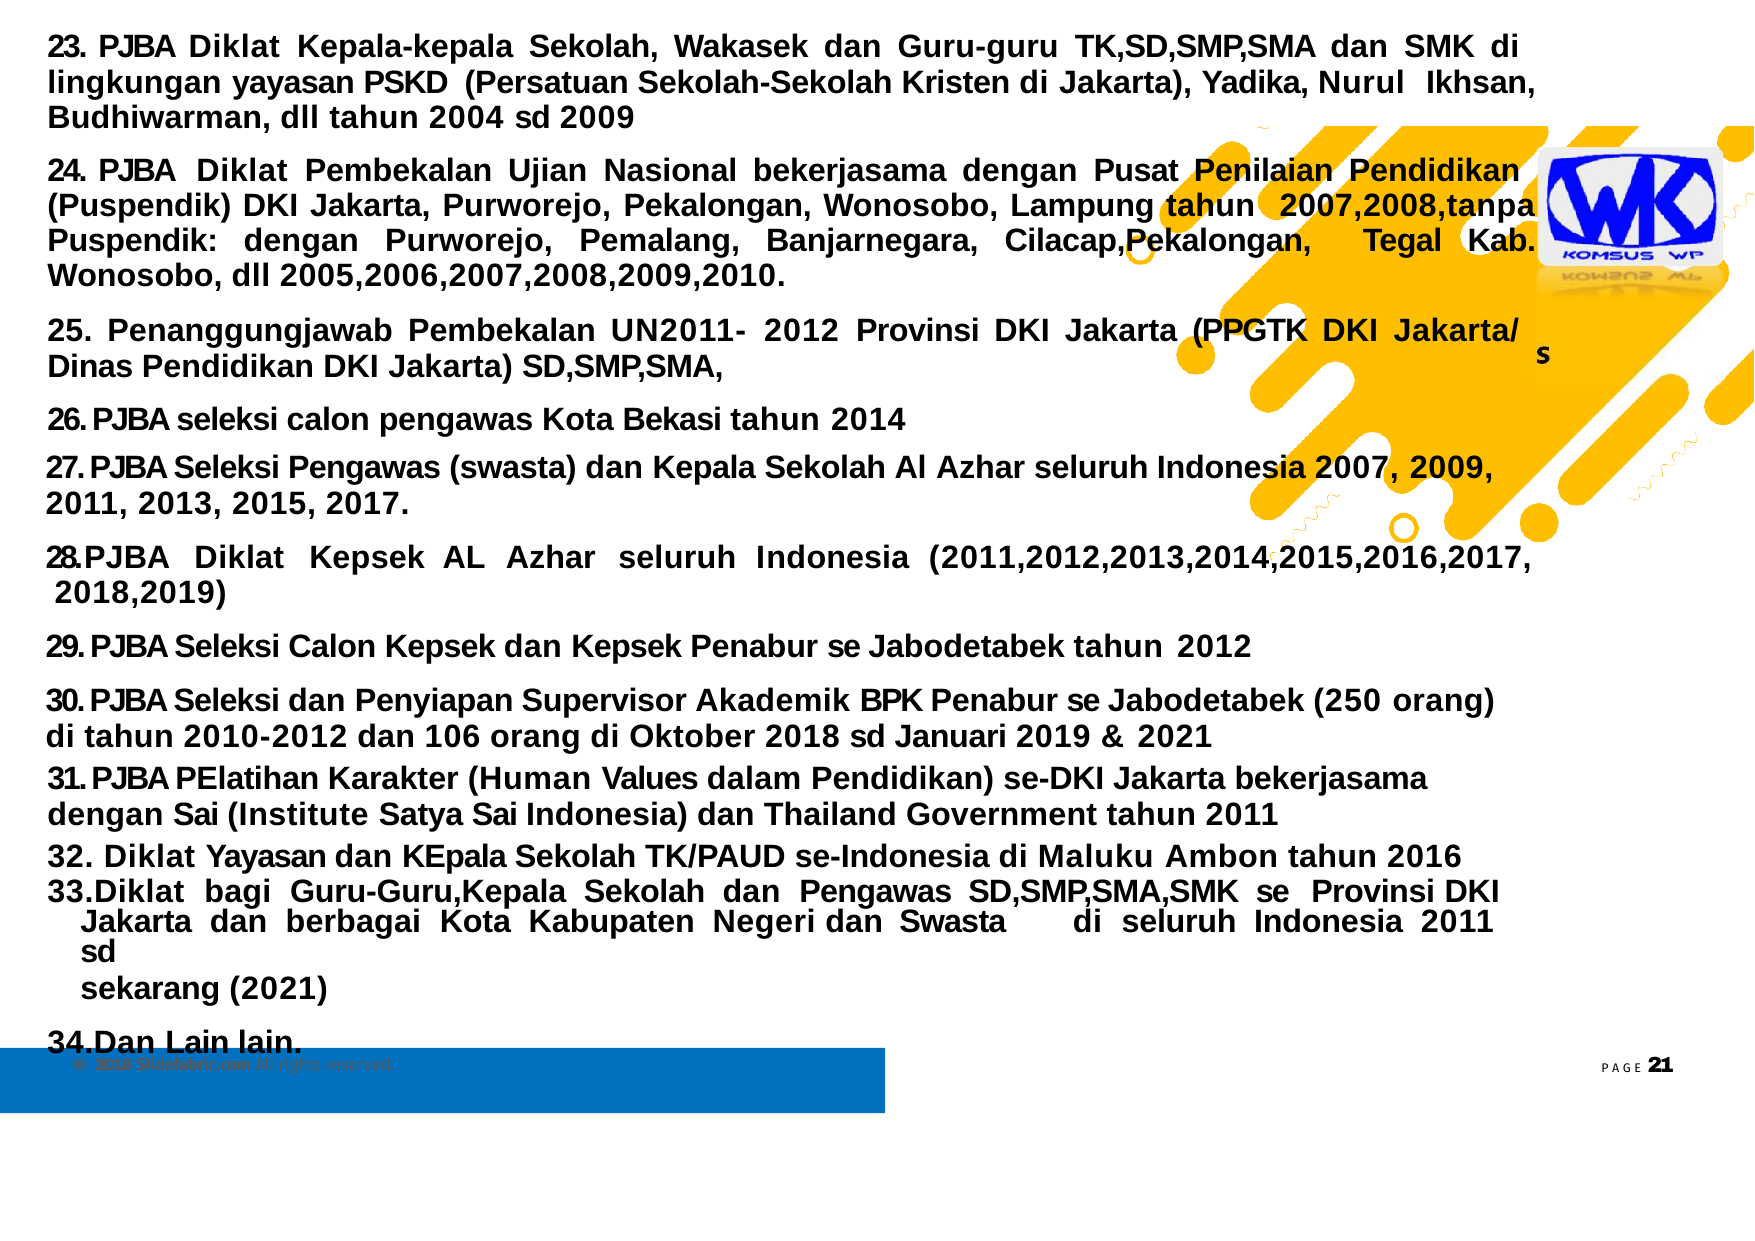

23. PJBA Diklat Kepala-kepala Sekolah, Wakasek dan Guru-guru TK,SD,SMP,SMA dan SMK di  lingkungan yayasan PSKD  (Persatuan Sekolah-Sekolah Kristen di Jakarta), Yadika, Nurul  Ikhsan, Budhiwarman, dll tahun 2004 sd 2009
24. PJBA Diklat Pembekalan Ujian Nasional bekerjasama dengan Pusat Penilaian Pendidikan  (Puspendik) DKI Jakarta, Purworejo, Pekalongan, Wonosobo, Lampung tahun  2007,2008,tanpa Puspendik: dengan Purworejo, Pemalang, Banjarnegara, Cilacap,Pekalongan,  Tegal Kab. Wonosobo, dll 2005,2006,2007,2008,2009,2010.
25. Penanggungjawab Pembekalan UN2011- 2012 Provinsi DKI Jakarta (PPGTK DKI Jakarta/  Dinas Pendidikan DKI Jakarta) SD,SMP,SMA,
26. PJBA seleksi calon pengawas Kota Bekasi tahun 2014

27. PJBA Seleksi Pengawas (swasta) dan Kepala Sekolah Al Azhar seluruh Indonesia 2007, 2009,  2011, 2013, 2015, 2017.
28. PJBA	Diklat	Kepsek	AL	Azhar	seluruh	Indonesia	(2011,2012,2013,2014,2015,2016,2017,  2018,2019)
29. PJBA Seleksi Calon Kepsek dan Kepsek Penabur se Jabodetabek tahun 2012
30. PJBA Seleksi dan Penyiapan Supervisor Akademik BPK Penabur se Jabodetabek (250 orang)  di tahun 2010-2012 dan 106 orang di Oktober 2018 sd Januari 2019 & 2021
31. PJBA PElatihan Karakter (Human Values dalam Pendidikan) se-DKI Jakarta bekerjasama  dengan Sai (Institute Satya Sai Indonesia) dan Thailand Government tahun 2011
32. Diklat Yayasan dan KEpala Sekolah TK/PAUD se-Indonesia di Maluku Ambon tahun 2016  33.Diklat  bagi  Guru-Guru,Kepala  Sekolah  dan  Pengawas  SD,SMP,SMA,SMK  se   Provinsi DKI
Jakarta  dan  berbagai  Kota  Kabupaten  Negeri dan Swasta	di  seluruh  Indonesia  2011 sd
sekarang (2021)
34.Dan Lain lain.
P A G E 21

© 2018 Slidefabric.com All rights reserved.